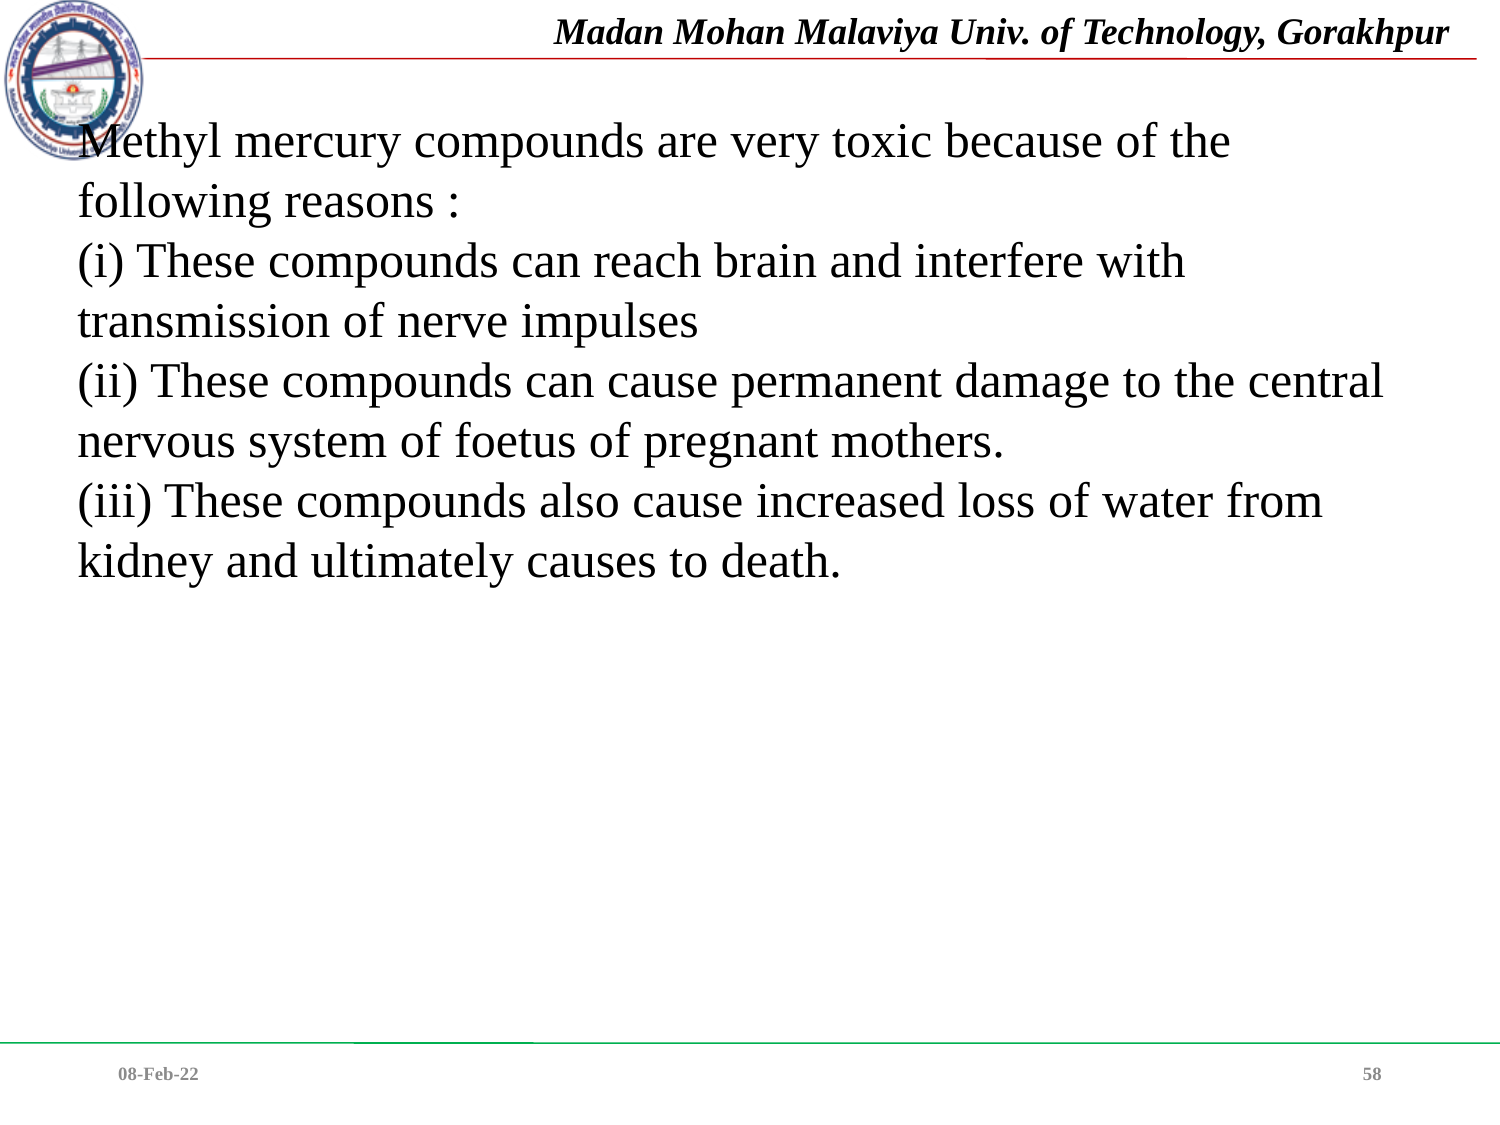

Methyl mercury compounds are very toxic because of the following reasons :
(i) These compounds can reach brain and interfere with transmission of nerve impulses
(ii) These compounds can cause permanent damage to the central nervous system of foetus of pregnant mothers.
(iii) These compounds also cause increased loss of water from kidney and ultimately causes to death.
08-Feb-22

58